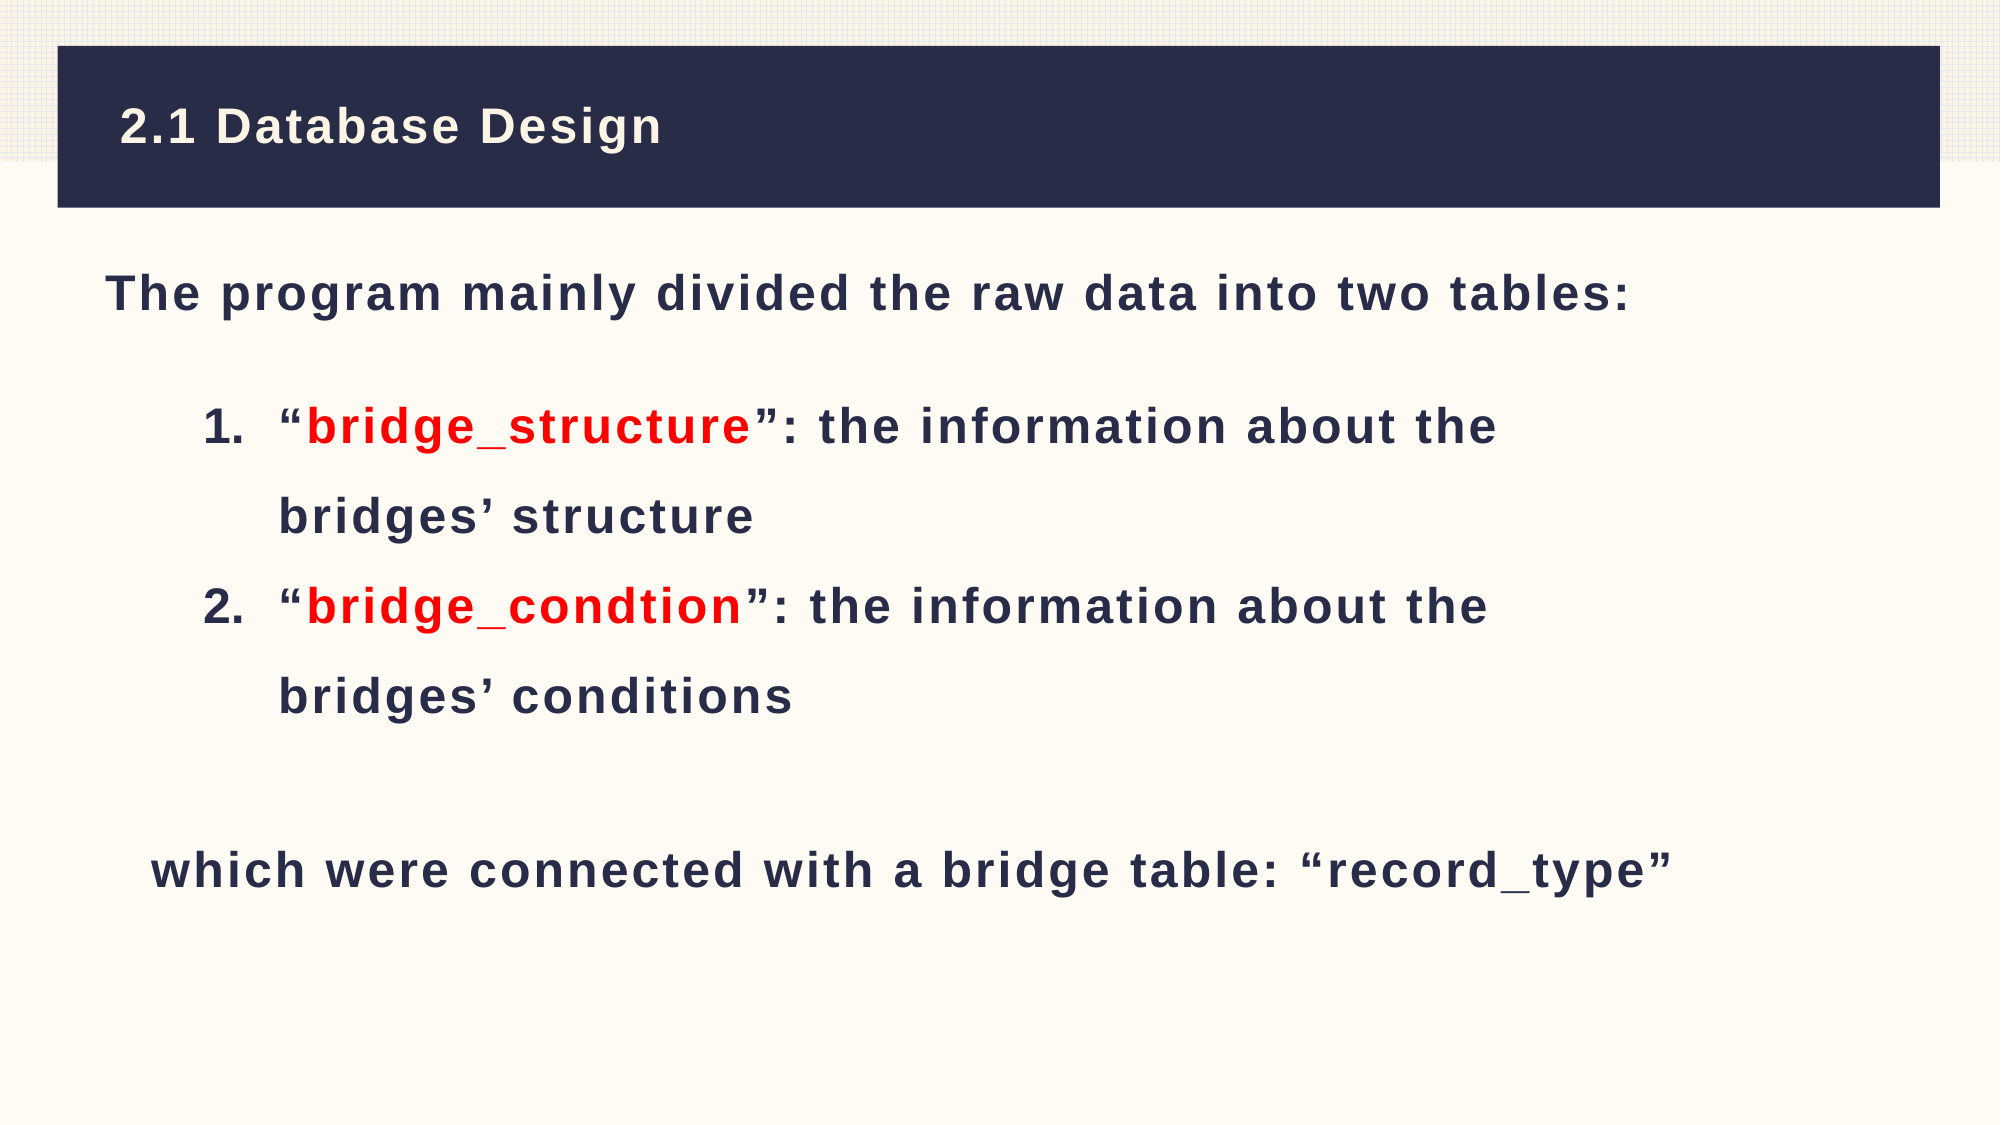

# 2.1 Database Design
The program mainly divided the raw data into two tables:

“bridge_structure”: the information about the bridges’ structure
“bridge_condtion”: the information about the bridges’ conditions

which were connected with a bridge table: “record_type”